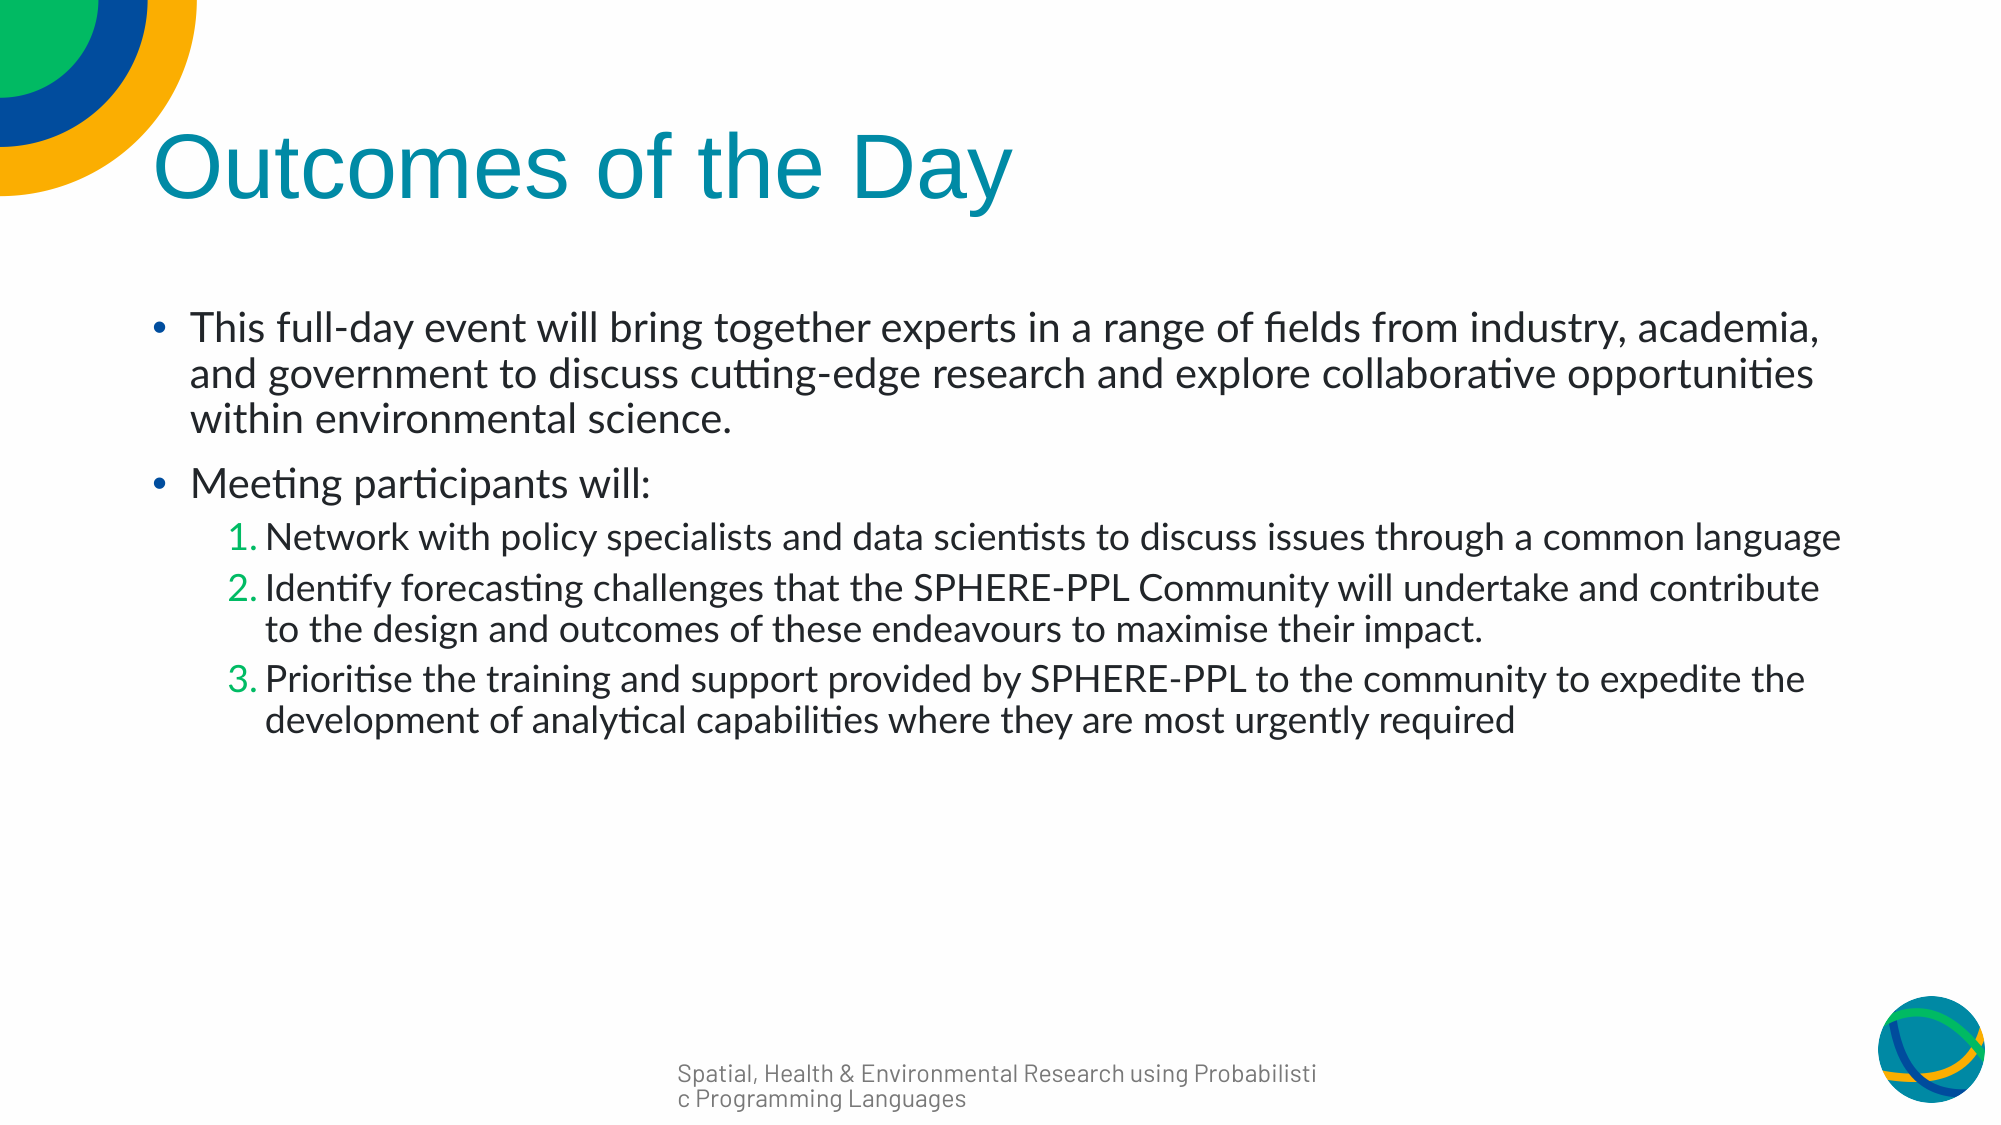

# Outcomes of the Day
This full-day event will bring together experts in a range of fields from industry, academia, and government to discuss cutting-edge research and explore collaborative opportunities within environmental science.
Meeting participants will:
Network with policy specialists and data scientists to discuss issues through a common language
Identify forecasting challenges that the SPHERE-PPL Community will undertake and contribute to the design and outcomes of these endeavours to maximise their impact.
Prioritise the training and support provided by SPHERE-PPL to the community to expedite the development of analytical capabilities where they are most urgently required

Spatial, Health & Environmental Research using Probabilistic Programming Languages